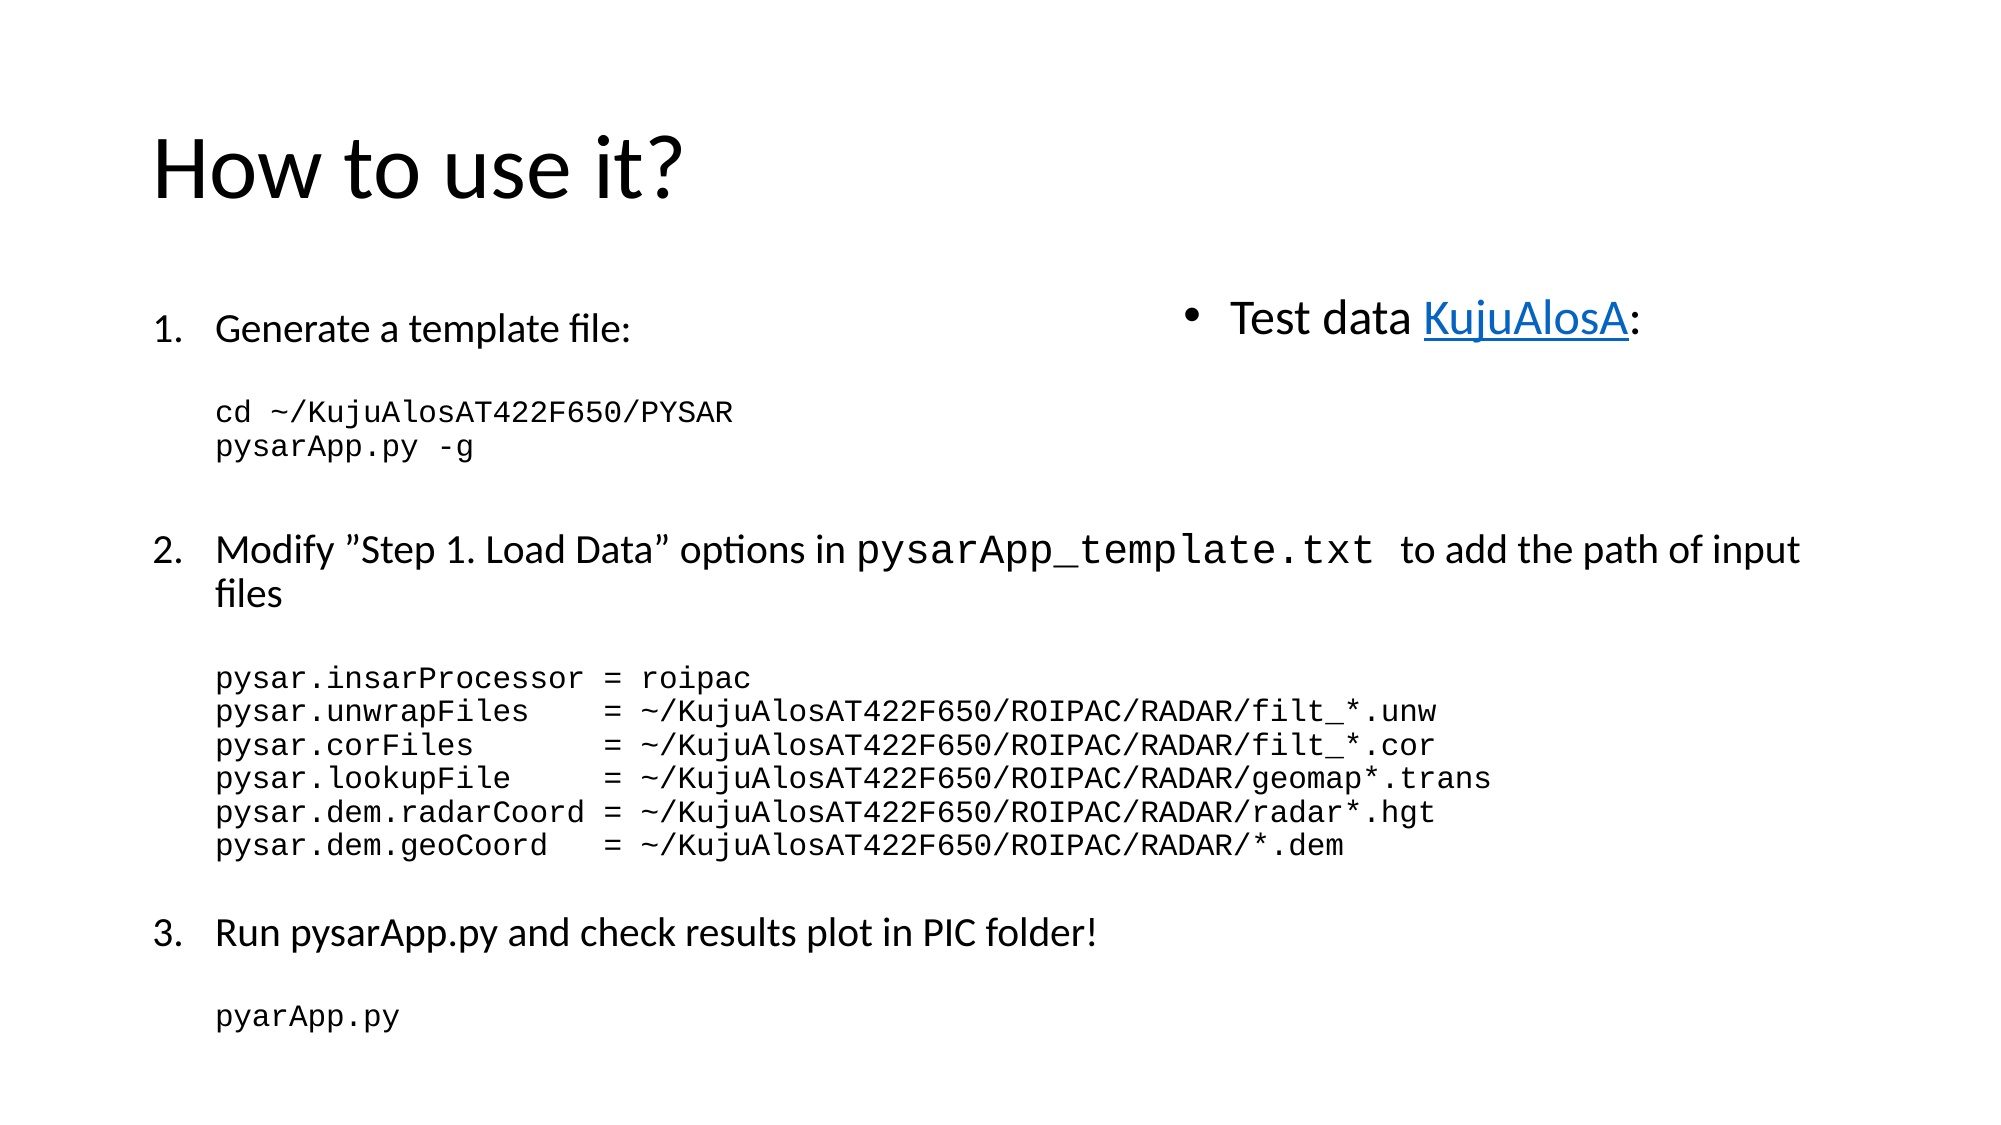

# How to use it?
Test data KujuAlosA:
Generate a template file:
cd ~/KujuAlosAT422F650/PYSAR
pysarApp.py -g
Modify ”Step 1. Load Data” options in pysarApp_template.txt to add the path of input files
pysar.insarProcessor = roipac
pysar.unwrapFiles    = ~/KujuAlosAT422F650/ROIPAC/RADAR/filt_*.unw
pysar.corFiles       = ~/KujuAlosAT422F650/ROIPAC/RADAR/filt_*.cor
pysar.lookupFile     = ~/KujuAlosAT422F650/ROIPAC/RADAR/geomap*.trans
pysar.dem.radarCoord = ~/KujuAlosAT422F650/ROIPAC/RADAR/radar*.hgt
pysar.dem.geoCoord   = ~/KujuAlosAT422F650/ROIPAC/RADAR/*.dem
Run pysarApp.py and check results plot in PIC folder!
pyarApp.py